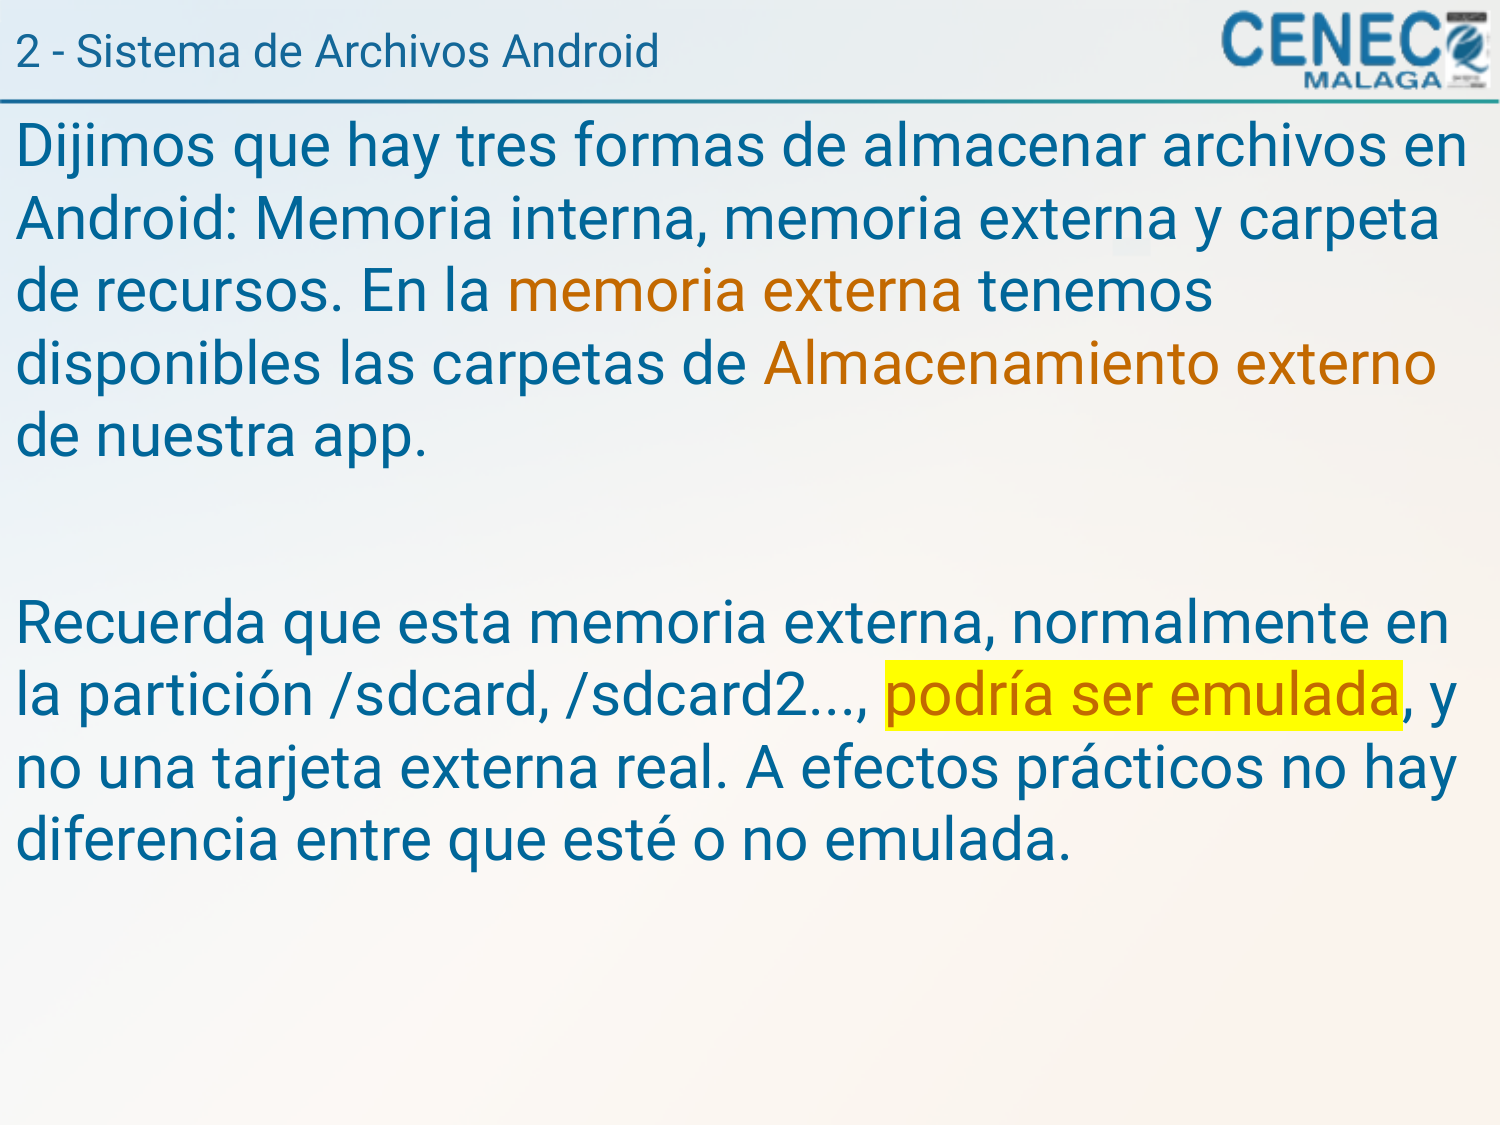

2 - Sistema de Archivos Android
Dijimos que hay tres formas de almacenar archivos en Android: Memoria interna, memoria externa y carpeta de recursos. En la memoria externa tenemos disponibles las carpetas de Almacenamiento externo de nuestra app.

Recuerda que esta memoria externa, normalmente en la partición /sdcard, /sdcard2..., podría ser emulada, y no una tarjeta externa real. A efectos prácticos no hay diferencia entre que esté o no emulada.